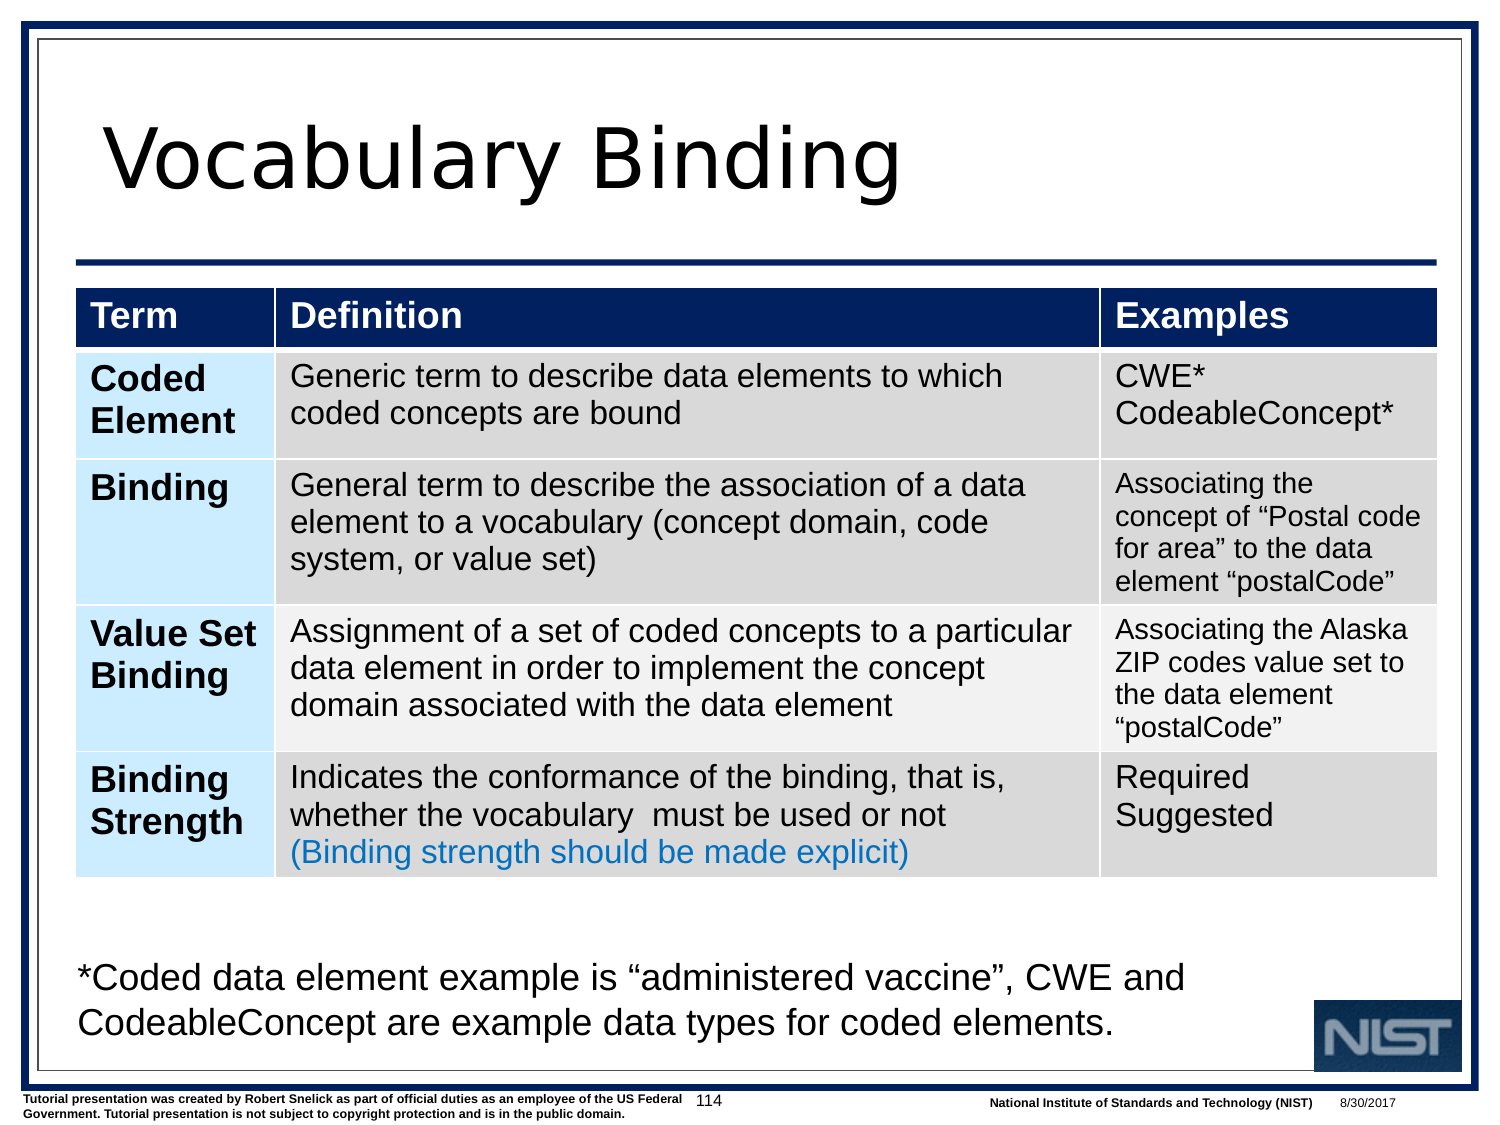

# Vocabulary Binding
| Term | Definition | Examples |
| --- | --- | --- |
| Coded Element | Generic term to describe data elements to which coded concepts are bound | CWE\* CodeableConcept\* |
| Binding | General term to describe the association of a data element to a vocabulary (concept domain, code system, or value set) | Associating the concept of “Postal code for area” to the data element “postalCode” |
| Value Set Binding | Assignment of a set of coded concepts to a particular data element in order to implement the concept domain associated with the data element | Associating the Alaska ZIP codes value set to the data element “postalCode” |
| Binding Strength | Indicates the conformance of the binding, that is, whether the vocabulary must be used or not (Binding strength should be made explicit) | Required Suggested |
*Coded data element example is “administered vaccine”, CWE and CodeableConcept are example data types for coded elements.
114
8/30/2017